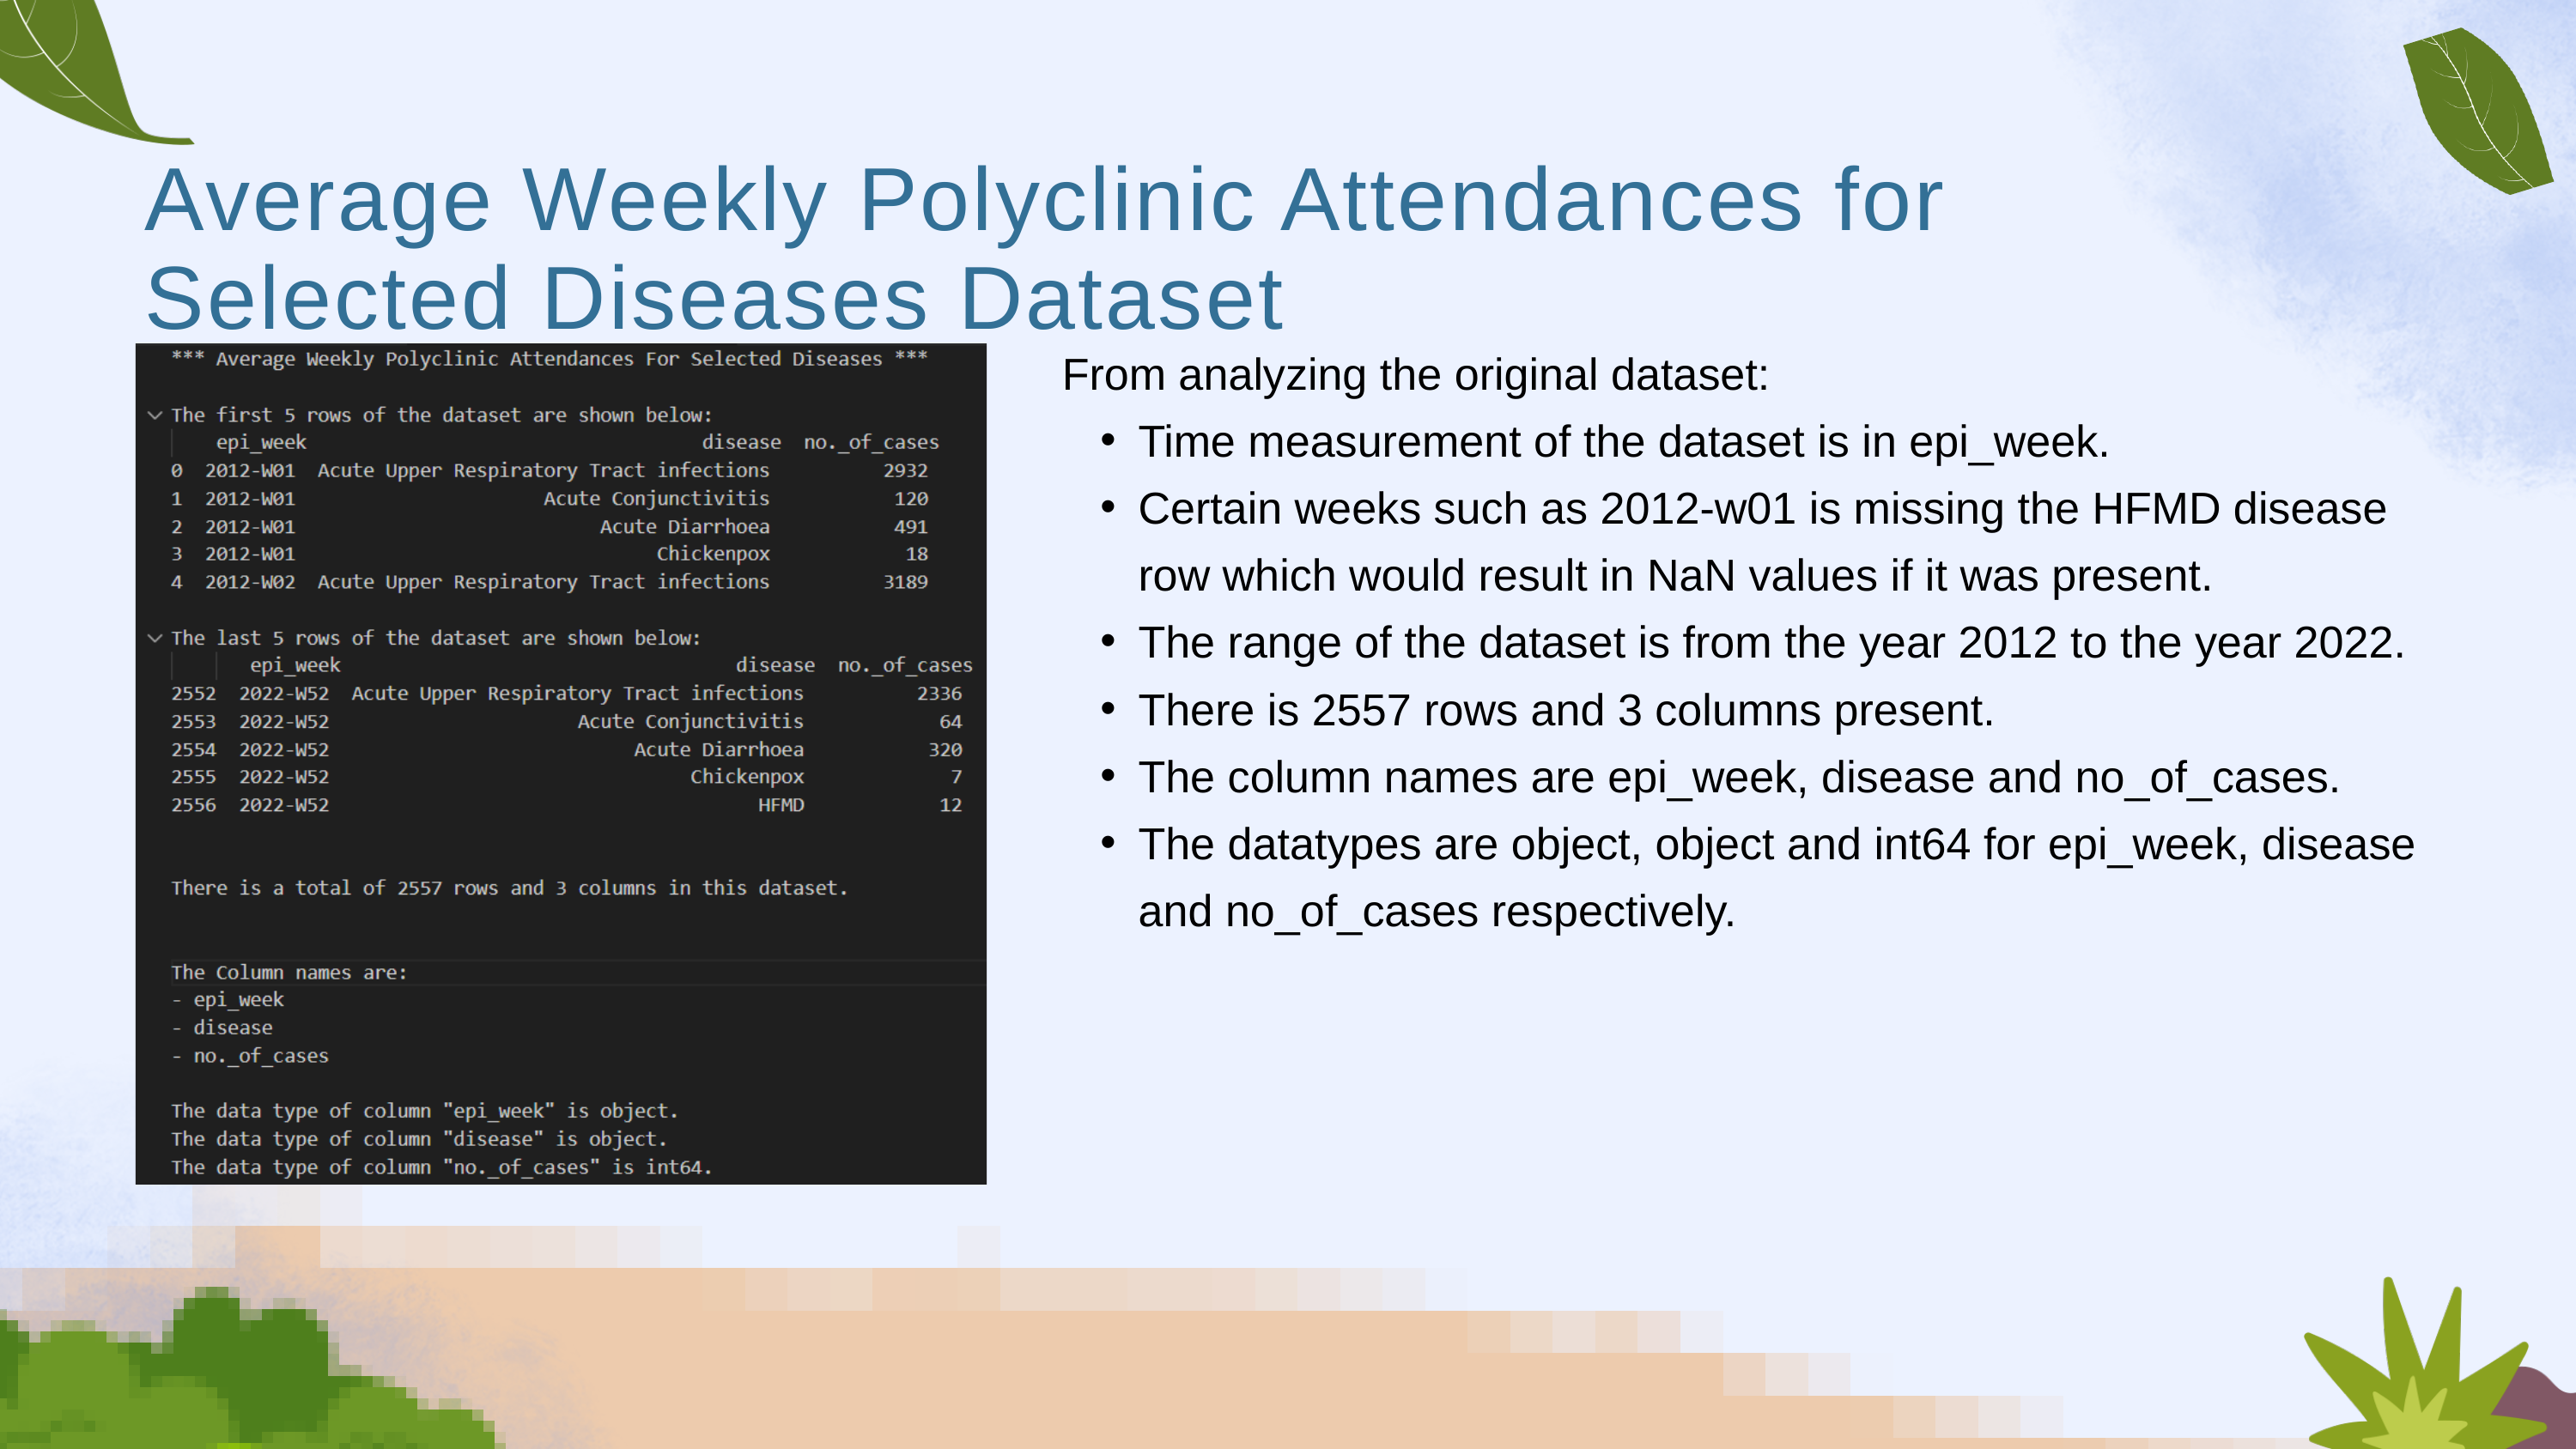

Average Weekly Polyclinic Attendances for Selected Diseases Dataset
From analyzing the original dataset:
Time measurement of the dataset is in epi_week.
Certain weeks such as 2012-w01 is missing the HFMD disease row which would result in NaN values if it was present.
The range of the dataset is from the year 2012 to the year 2022.
There is 2557 rows and 3 columns present.
The column names are epi_week, disease and no_of_cases.
The datatypes are object, object and int64 for epi_week, disease and no_of_cases respectively.